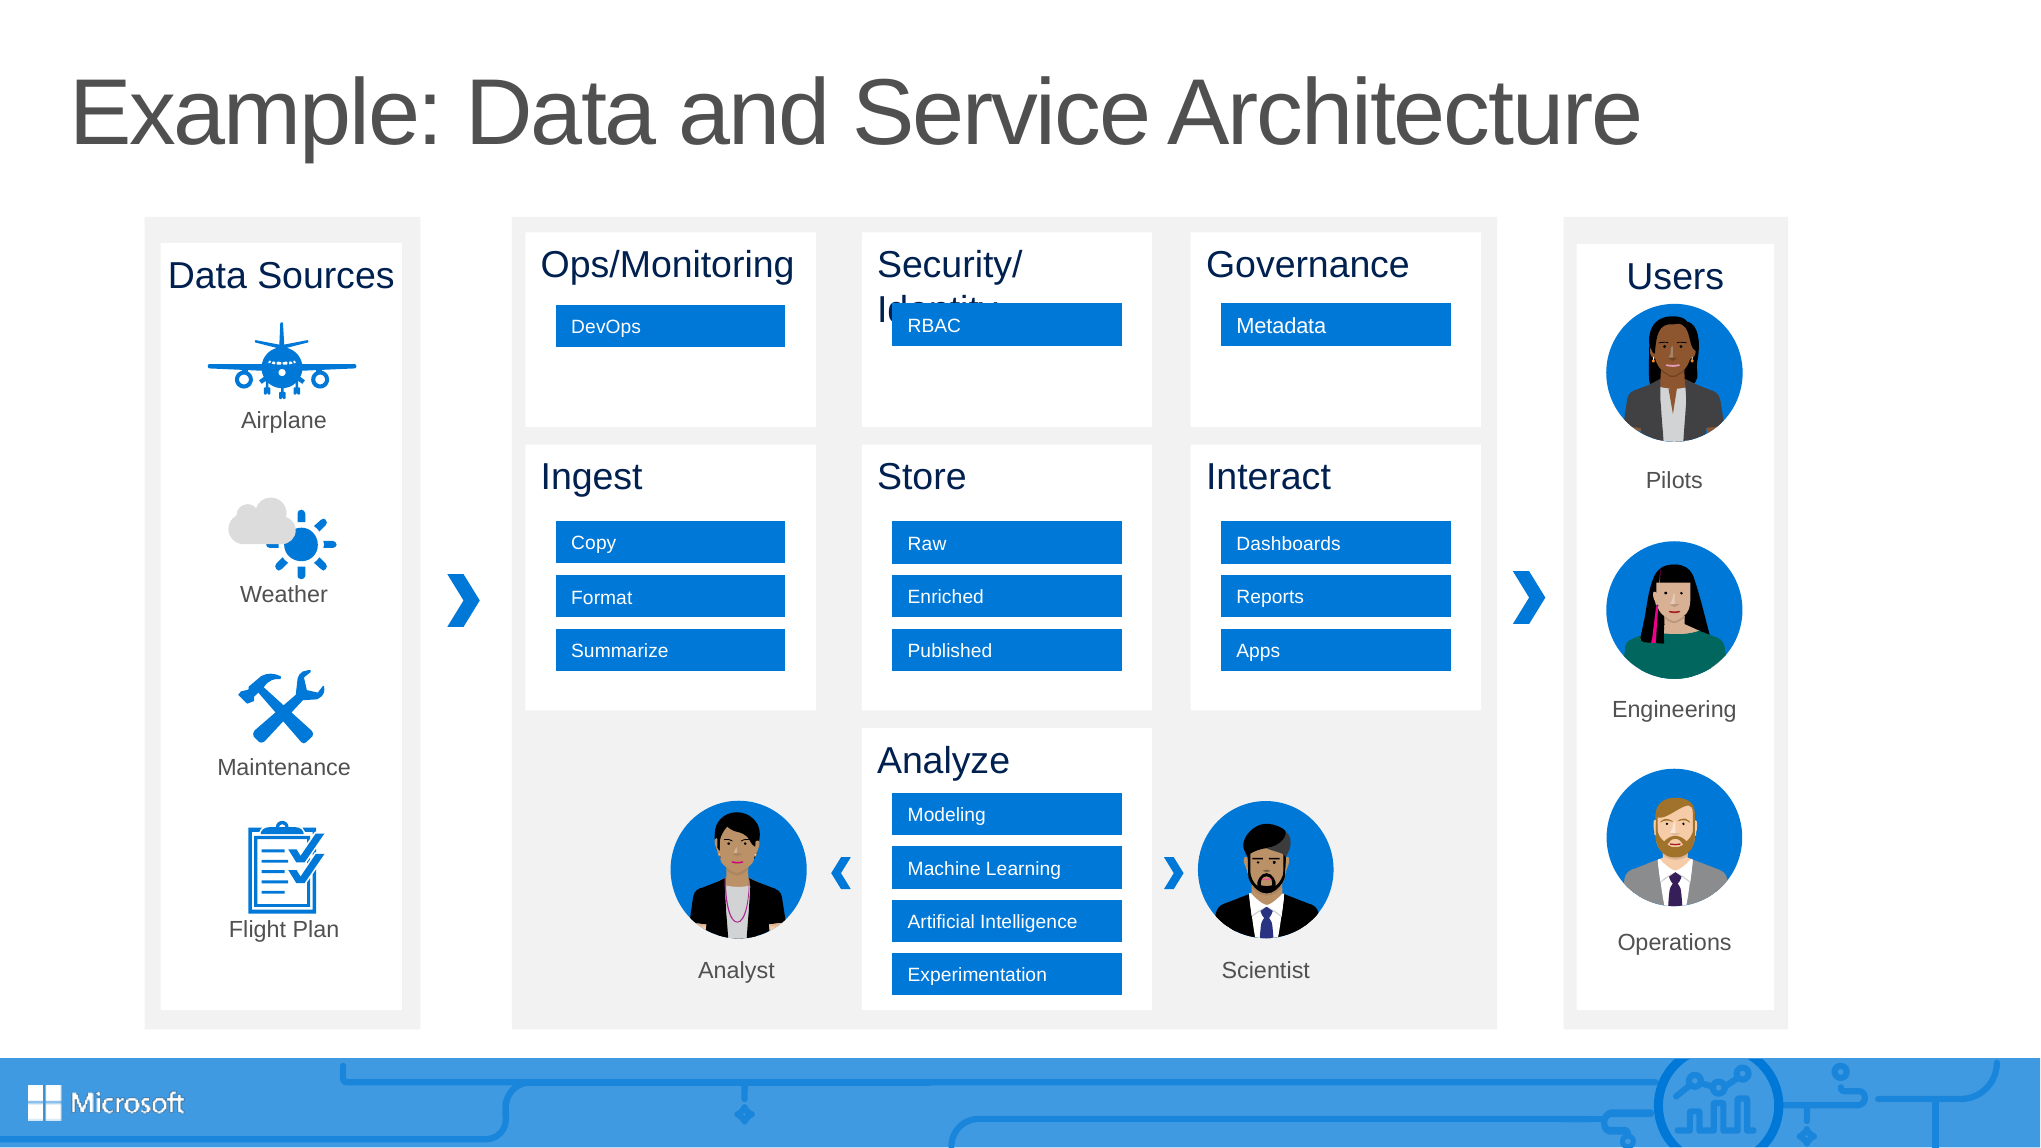

# Example: Data and Service Architecture

Ops/Monitoring
Security/Identity
Governance

Data Sources
Users
RBAC
Metadata

DevOps

Airplane
Ingest
Store
Interact
Pilots

Weather
Copy
Raw
Dashboards

Enriched
Reports
Format
Published
Apps
Summarize

Maintenance
Engineering
Analyze

Operations
Modeling

Flight Plan
Machine Learning

Artificial Intelligence
Experimentation
Analyst
Scientist